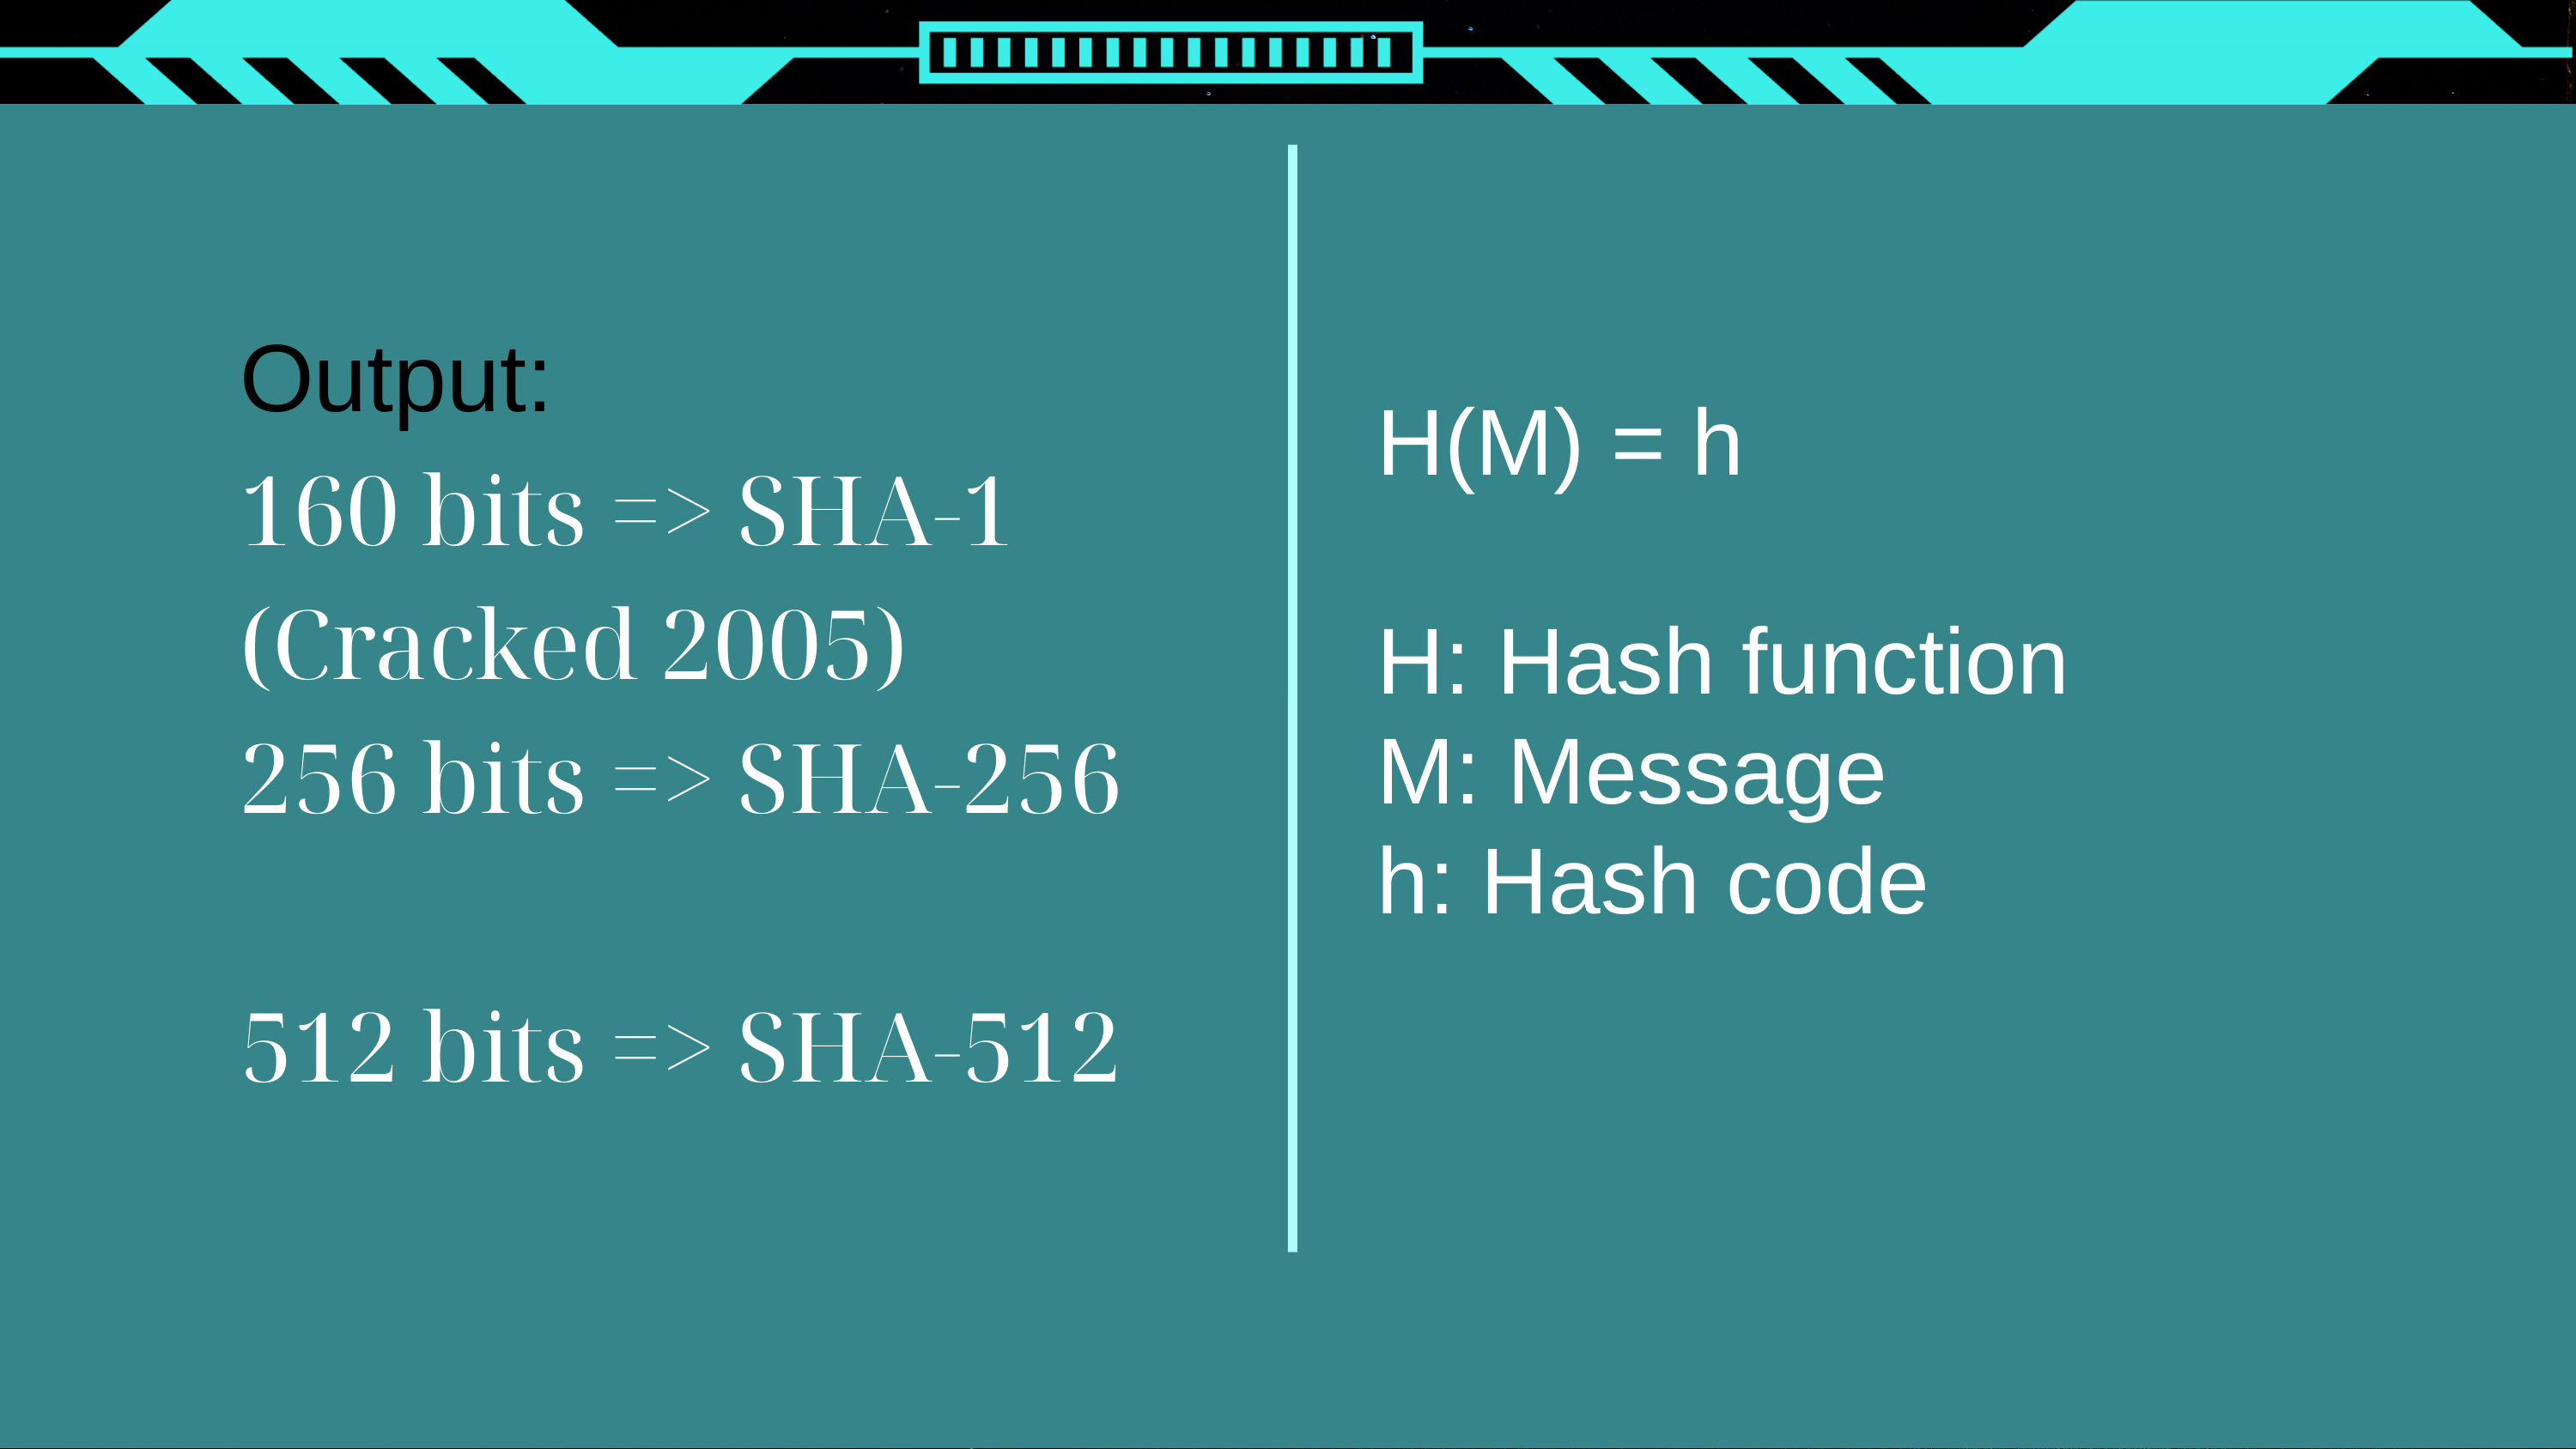

Output:
160 bits => SHA-1
(Cracked 2005)
256 bits => SHA-256

512 bits => SHA-512
H(M) = h

H: Hash function
M: Message
h: Hash code